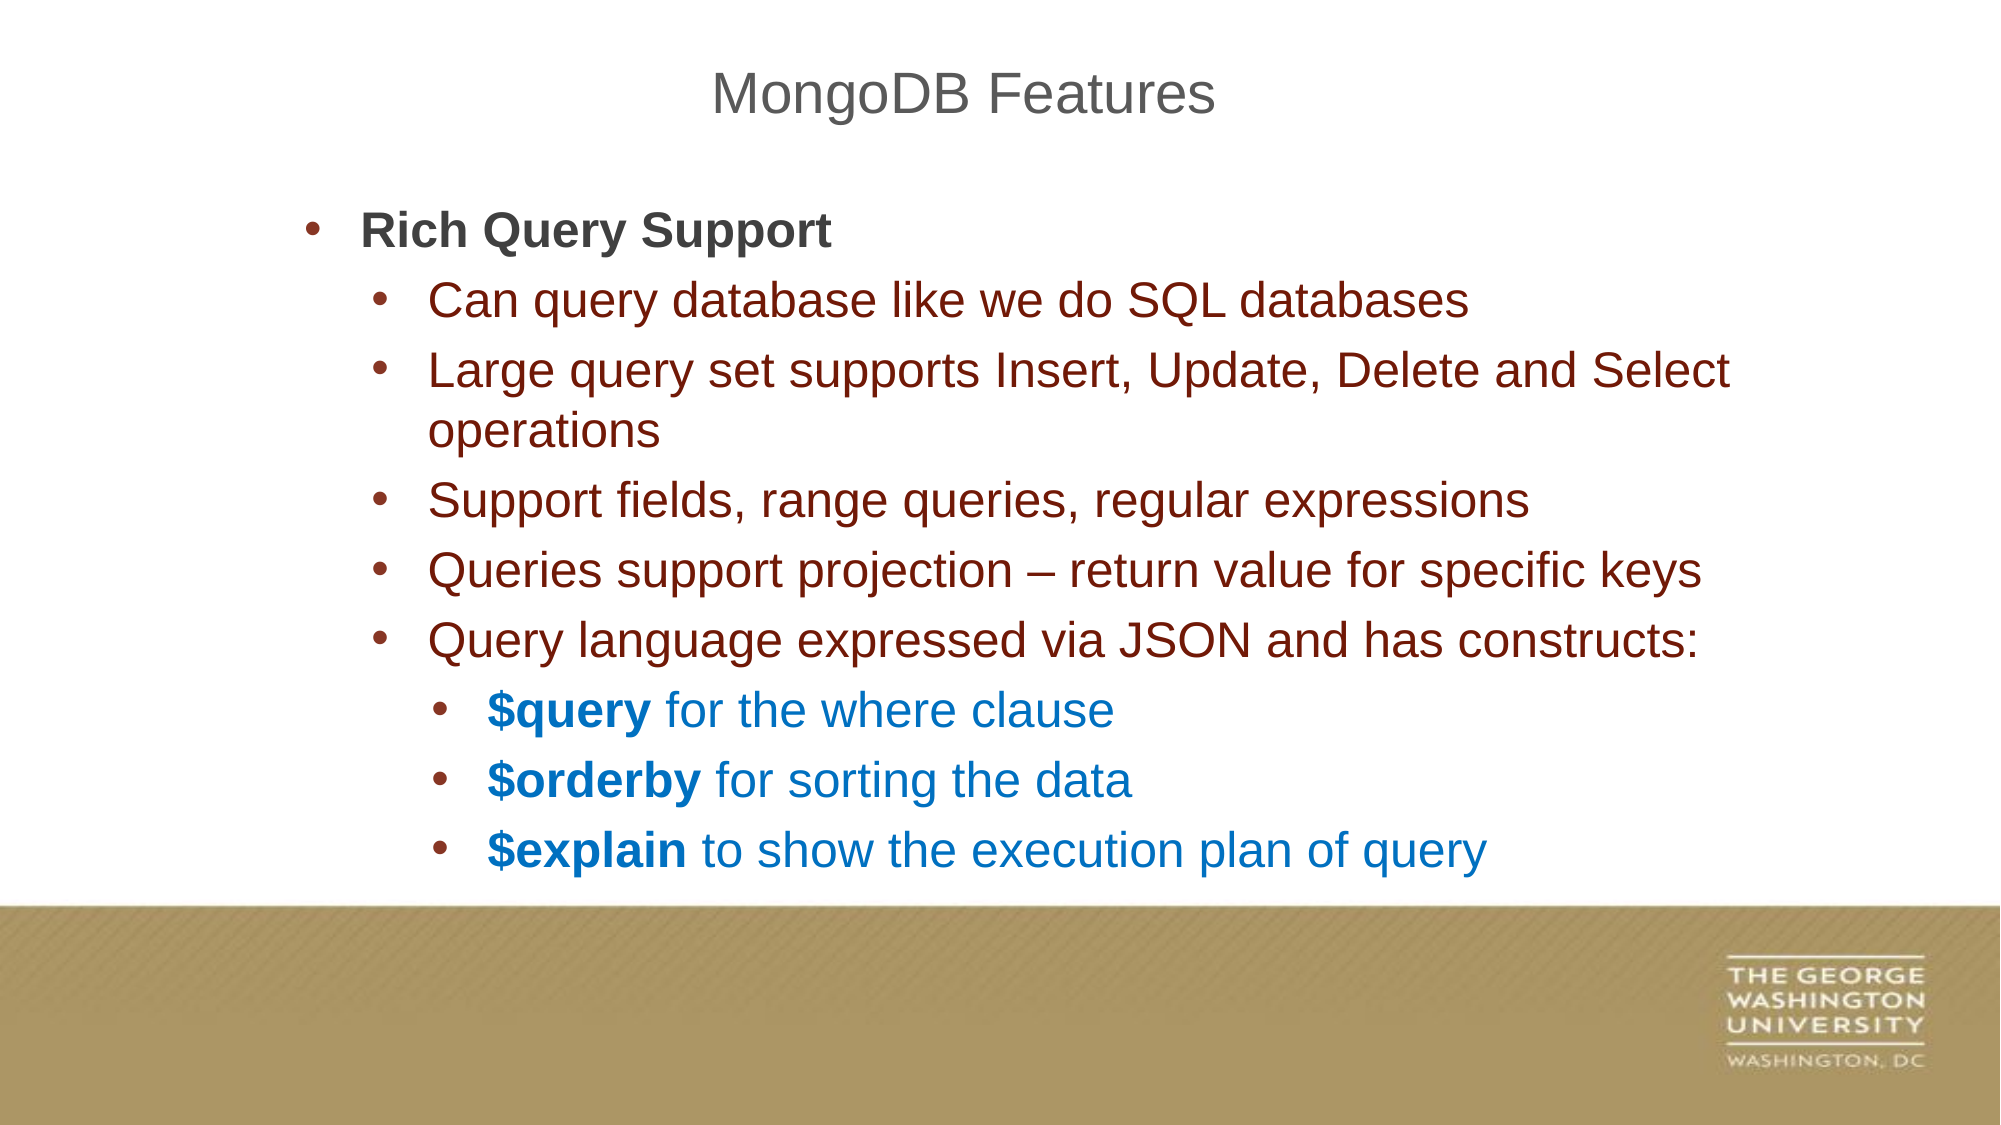

MongoDB Features

Rich Query Support
Can query database like we do SQL databases
Large query set supports Insert, Update, Delete and Select operations
Support fields, range queries, regular expressions
Queries support projection – return value for specific keys
Query language expressed via JSON and has constructs:
$query for the where clause
$orderby for sorting the data
$explain to show the execution plan of query